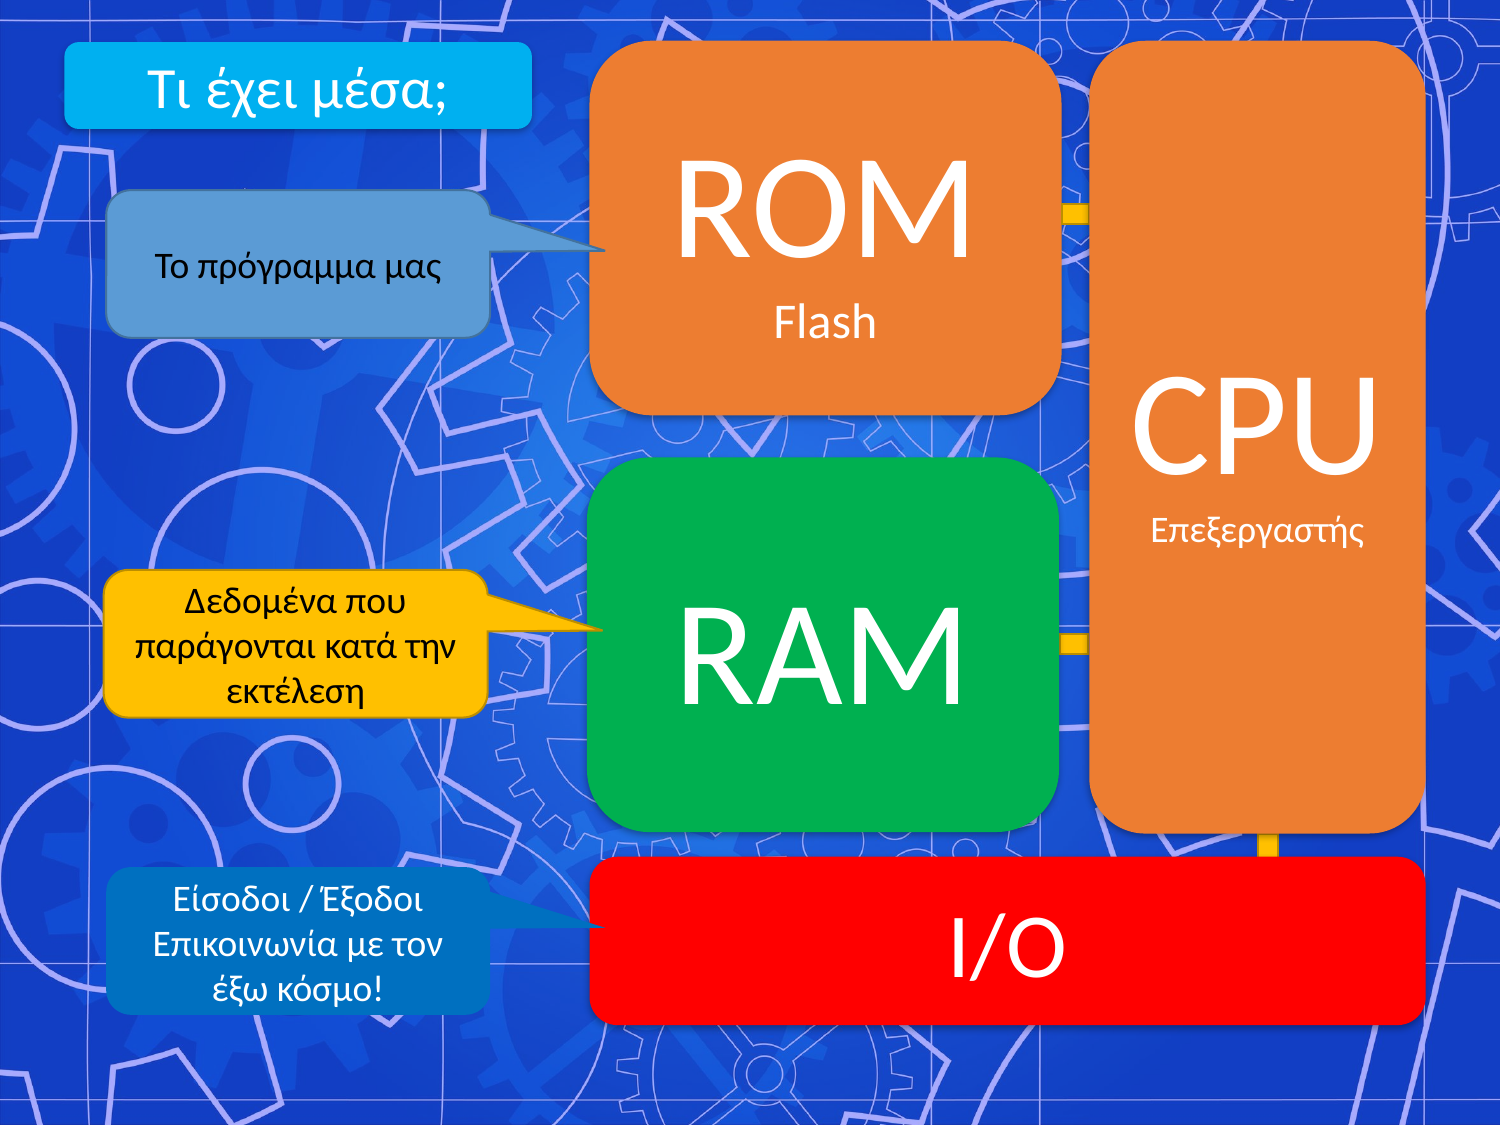

CPU
Επεξεργαστής

ROM
Flash

Τι έχει μέσα;
To πρόγραμμα μας
RAM
Δεδομένα που παράγονται κατά την εκτέλεση

I/O
Είσοδοι / Έξοδοι
Επικοινωνία με τον έξω κόσμο!